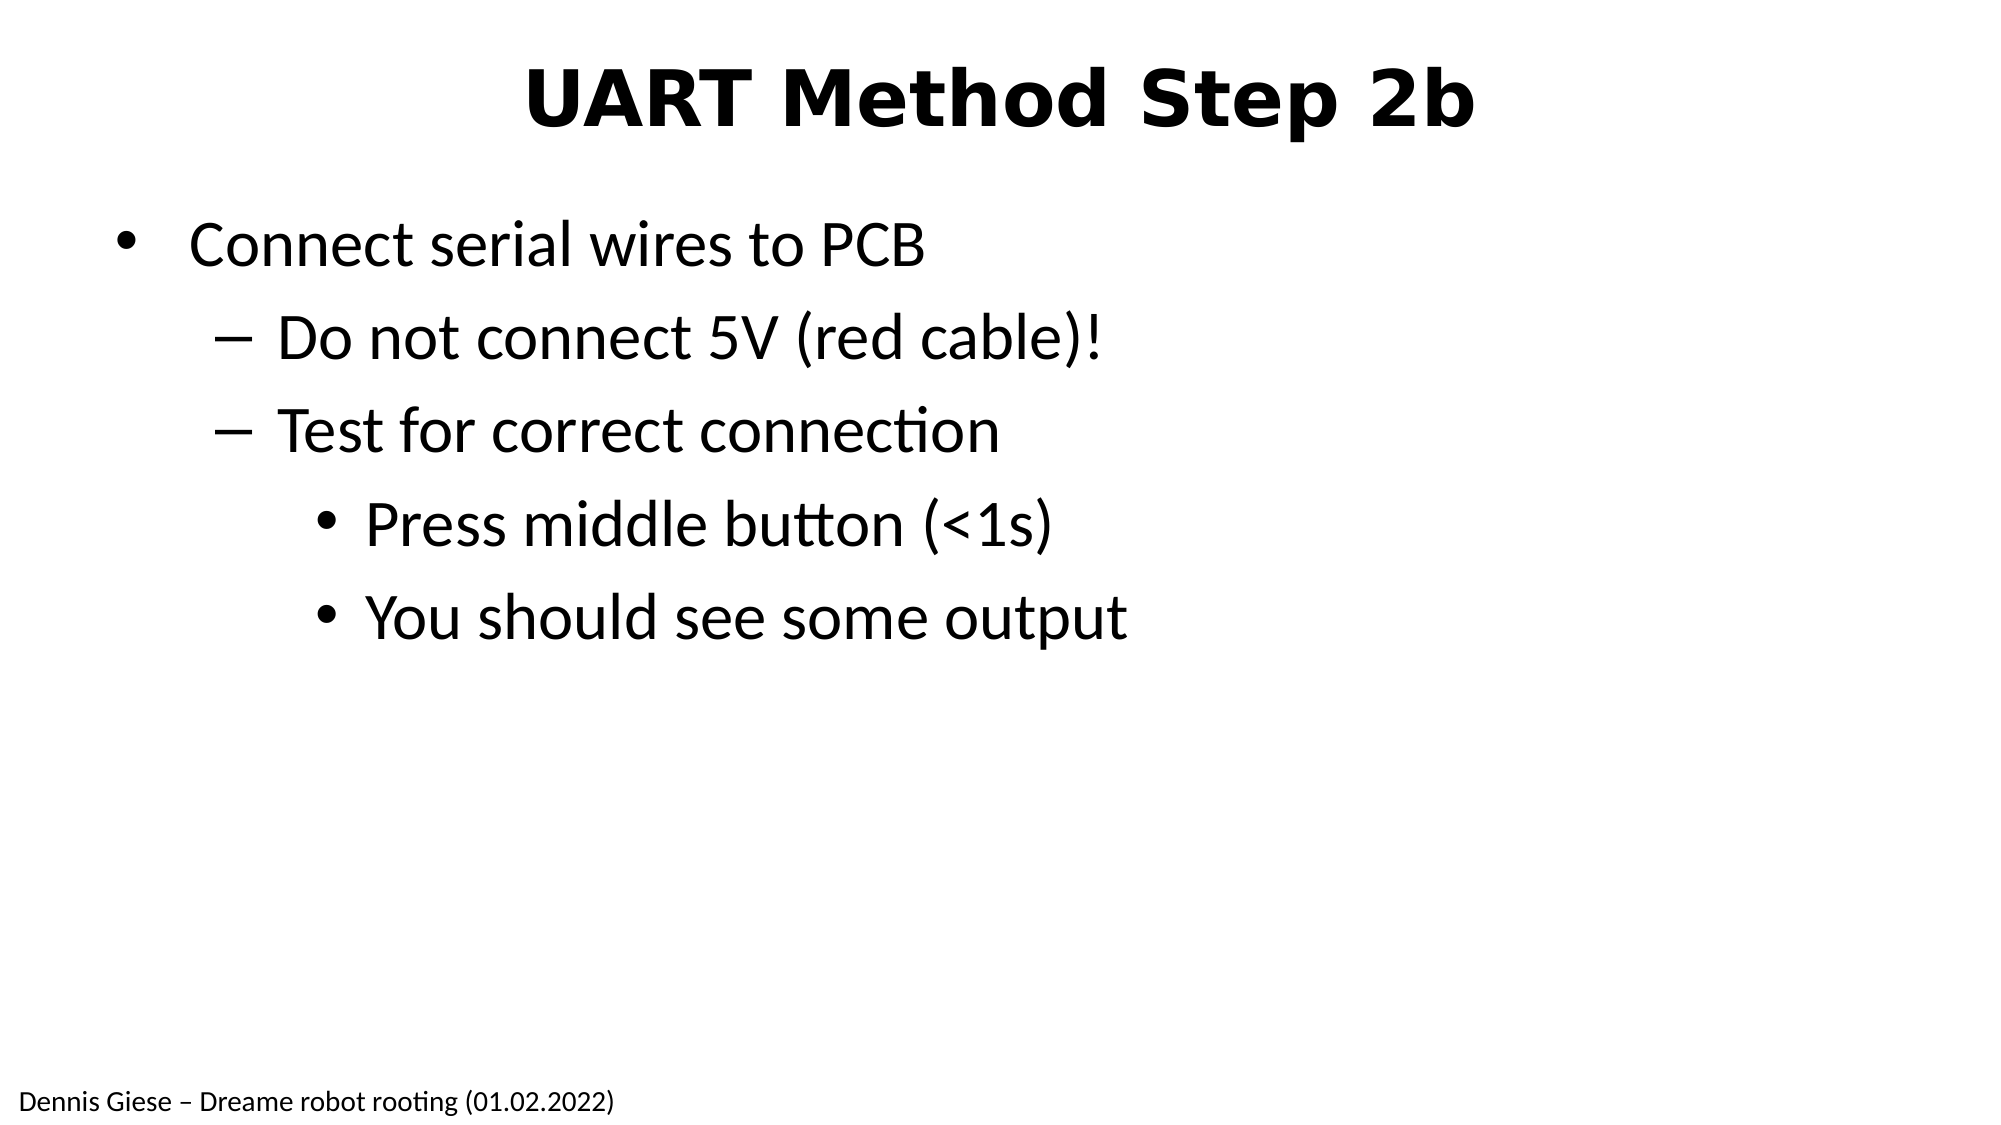

# UART Method Step 2b
Connect serial wires to PCB
Do not connect 5V (red cable)!
Test for correct connection
Press middle button (<1s)
You should see some output